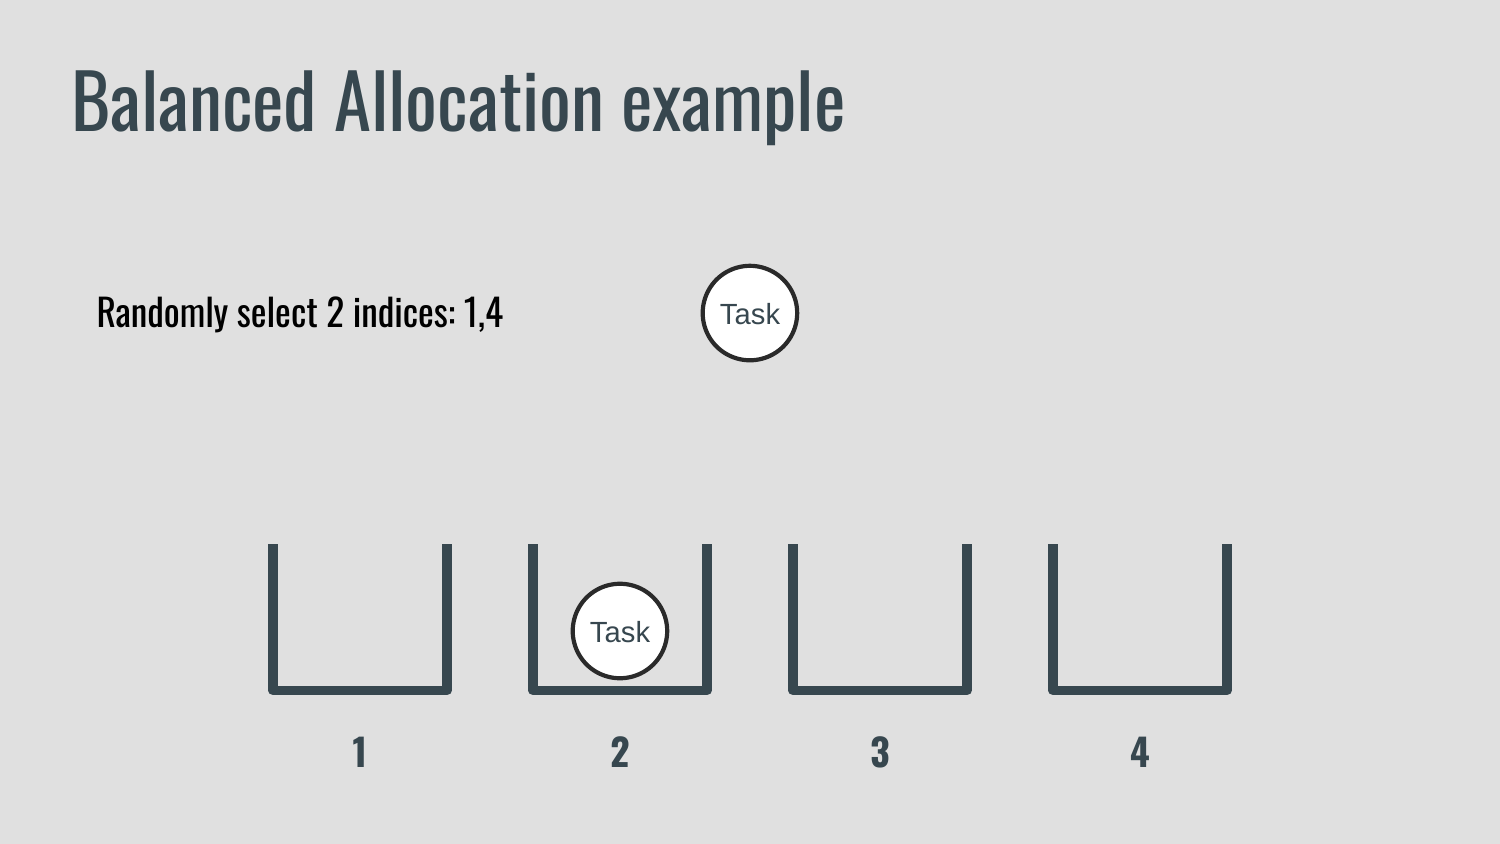

Balanced Allocation example
Task
Randomly select 2 indices: 1,4

1

2

3

4
Task